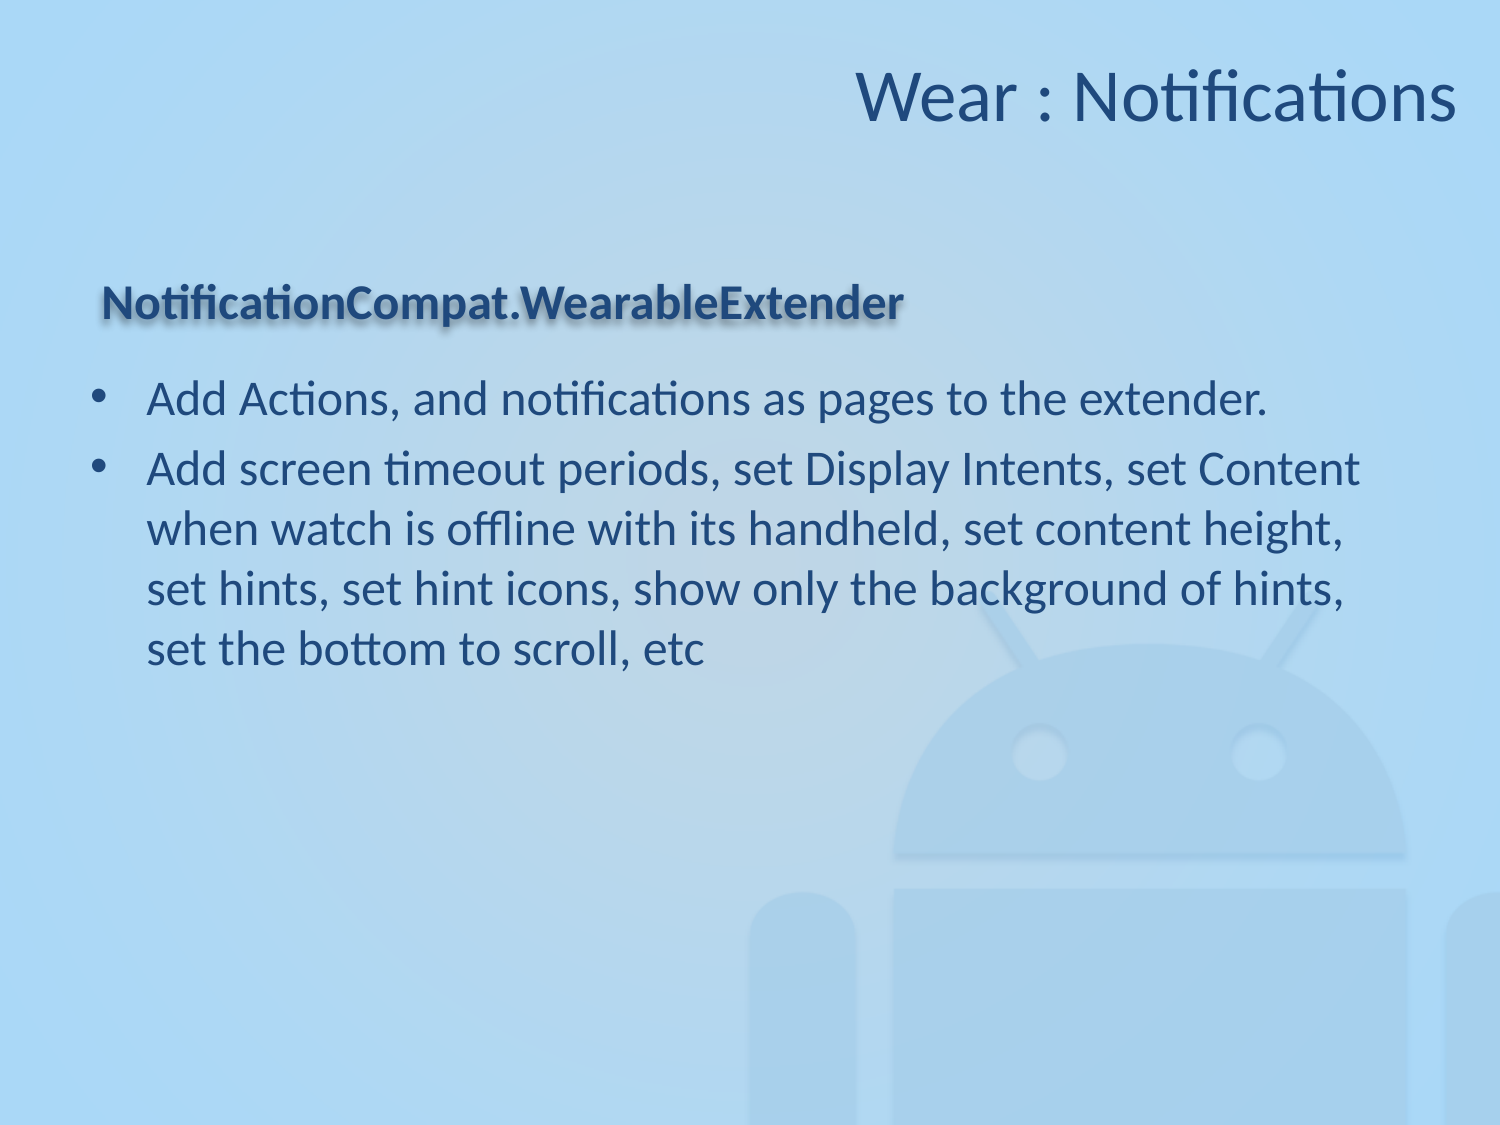

Wear : Notifications
# NotificationCompat.WearableExtender
Add Actions, and notifications as pages to the extender.
Add screen timeout periods, set Display Intents, set Content when watch is offline with its handheld, set content height,  set hints, set hint icons, show only the background of hints, set the bottom to scroll, etc